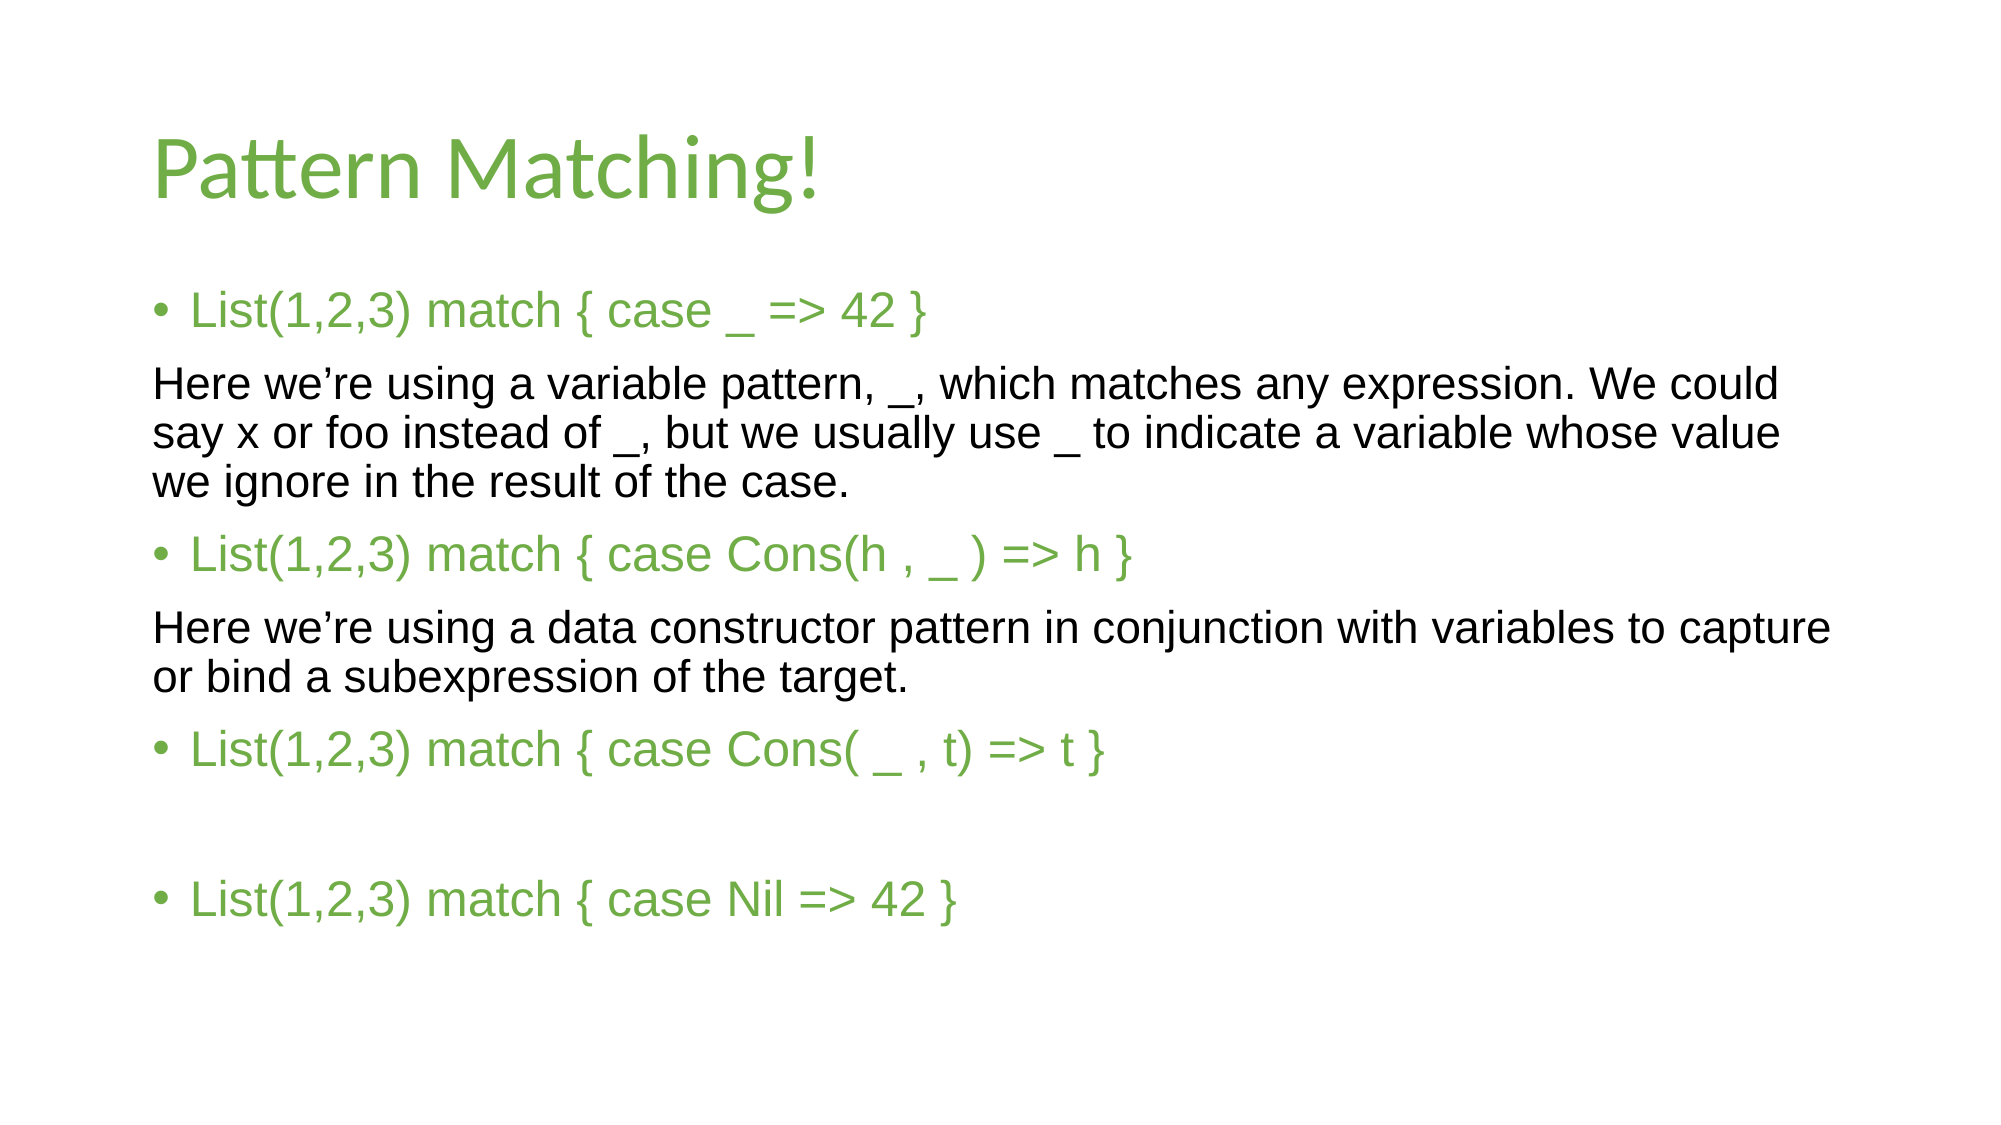

# Pattern Matching!
List(1,2,3) match { case _ => 42 }
Here we’re using a variable pattern, _, which matches any expression. We could say x or foo instead of _, but we usually use _ to indicate a variable whose value we ignore in the result of the case.
List(1,2,3) match { case Cons(h , _ ) => h }
Here we’re using a data constructor pattern in conjunction with variables to capture or bind a subexpression of the target.
List(1,2,3) match { case Cons( _ , t) => t }

List(1,2,3) match { case Nil => 42 }